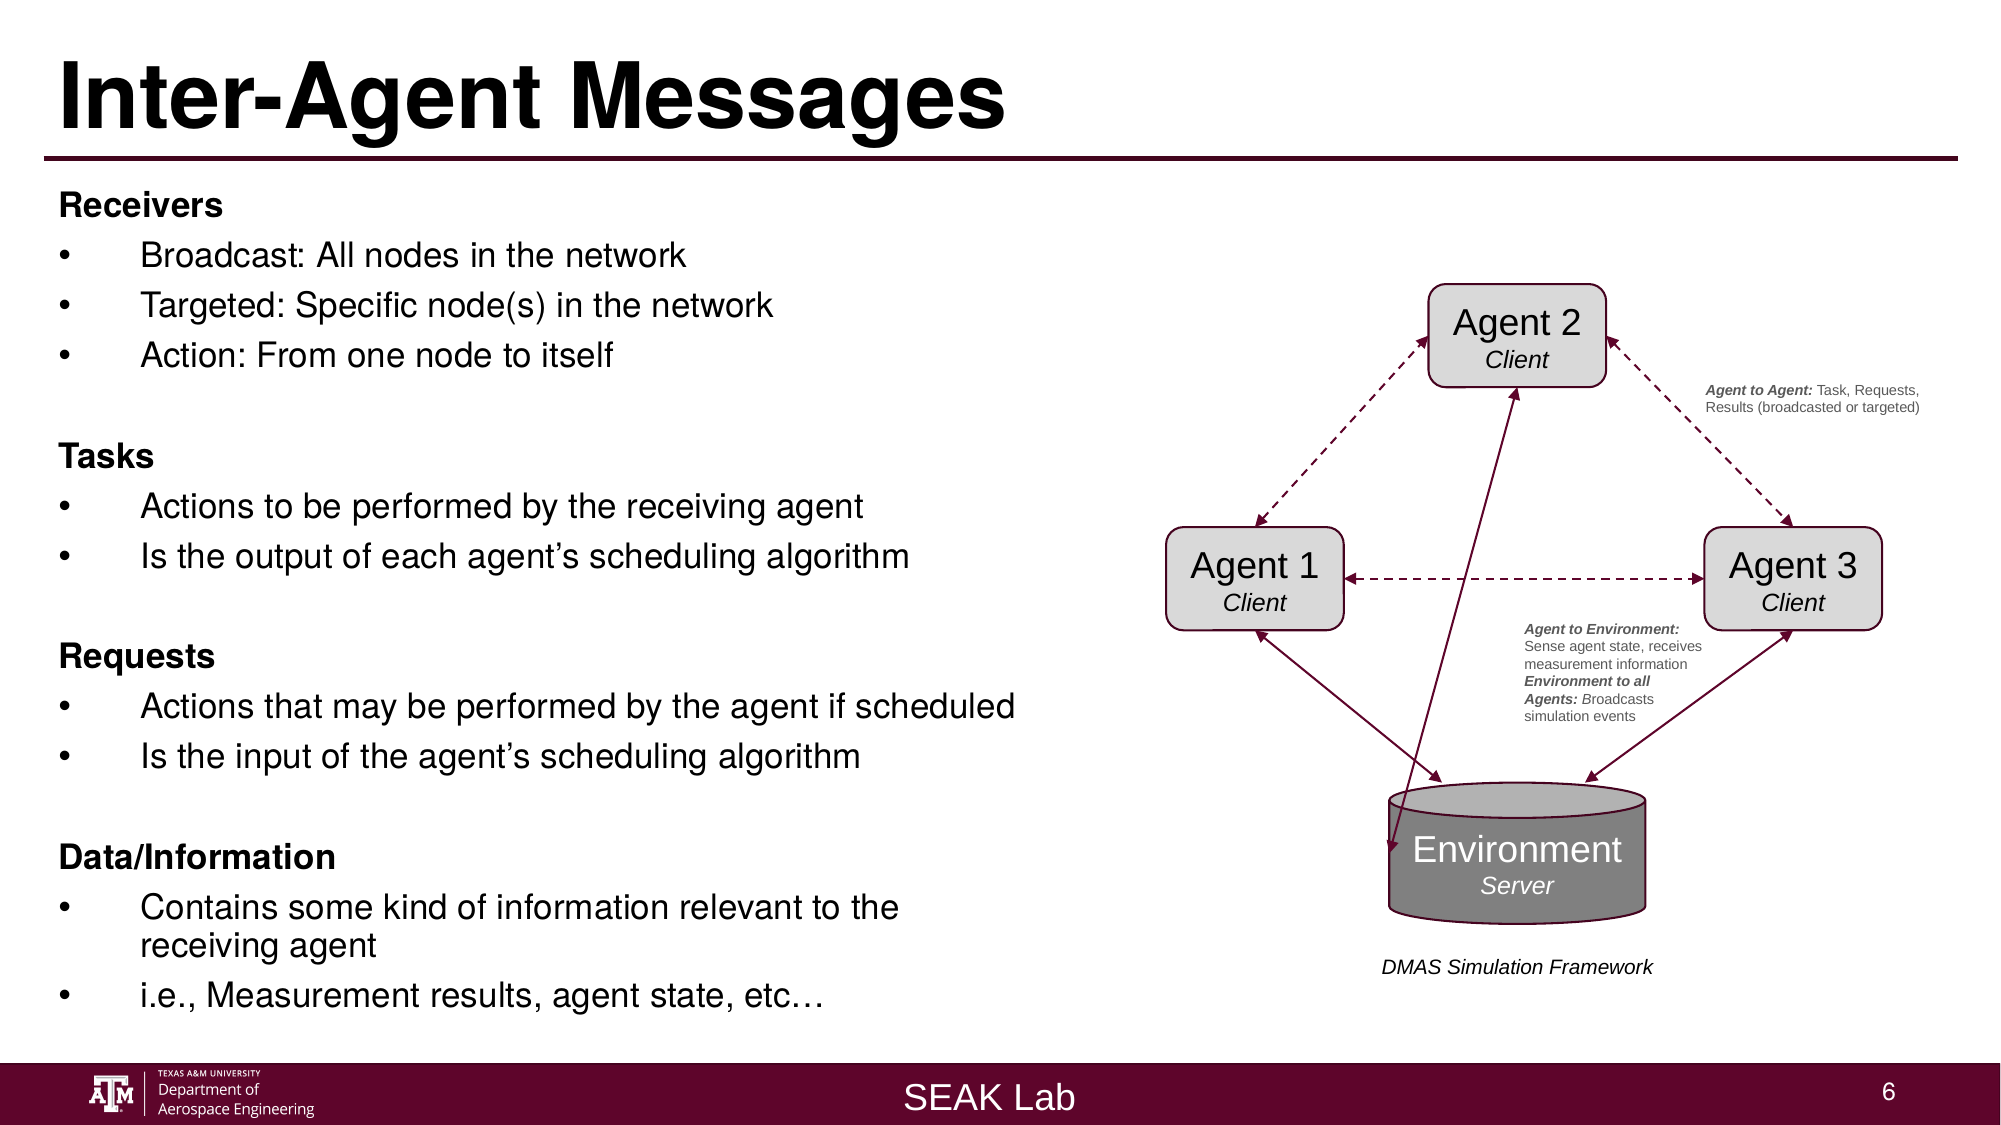

# Inter-Agent Messages
Receivers
Broadcast: All nodes in the network
Targeted: Specific node(s) in the network
Action: From one node to itself

Tasks
Actions to be performed by the receiving agent
Is the output of each agent’s scheduling algorithm

Requests
Actions that may be performed by the agent if scheduled
Is the input of the agent’s scheduling algorithm

Data/Information
Contains some kind of information relevant to the receiving agent
i.e., Measurement results, agent state, etc…

Agent 2
Client
Agent to Agent: Task, Requests, Results (broadcasted or targeted)
Agent 1
Client
Agent 3
Client
Agent to Environment: Sense agent state, receives measurement information
Environment to all Agents: Broadcasts simulation events
Environment
Server
DMAS Simulation Framework